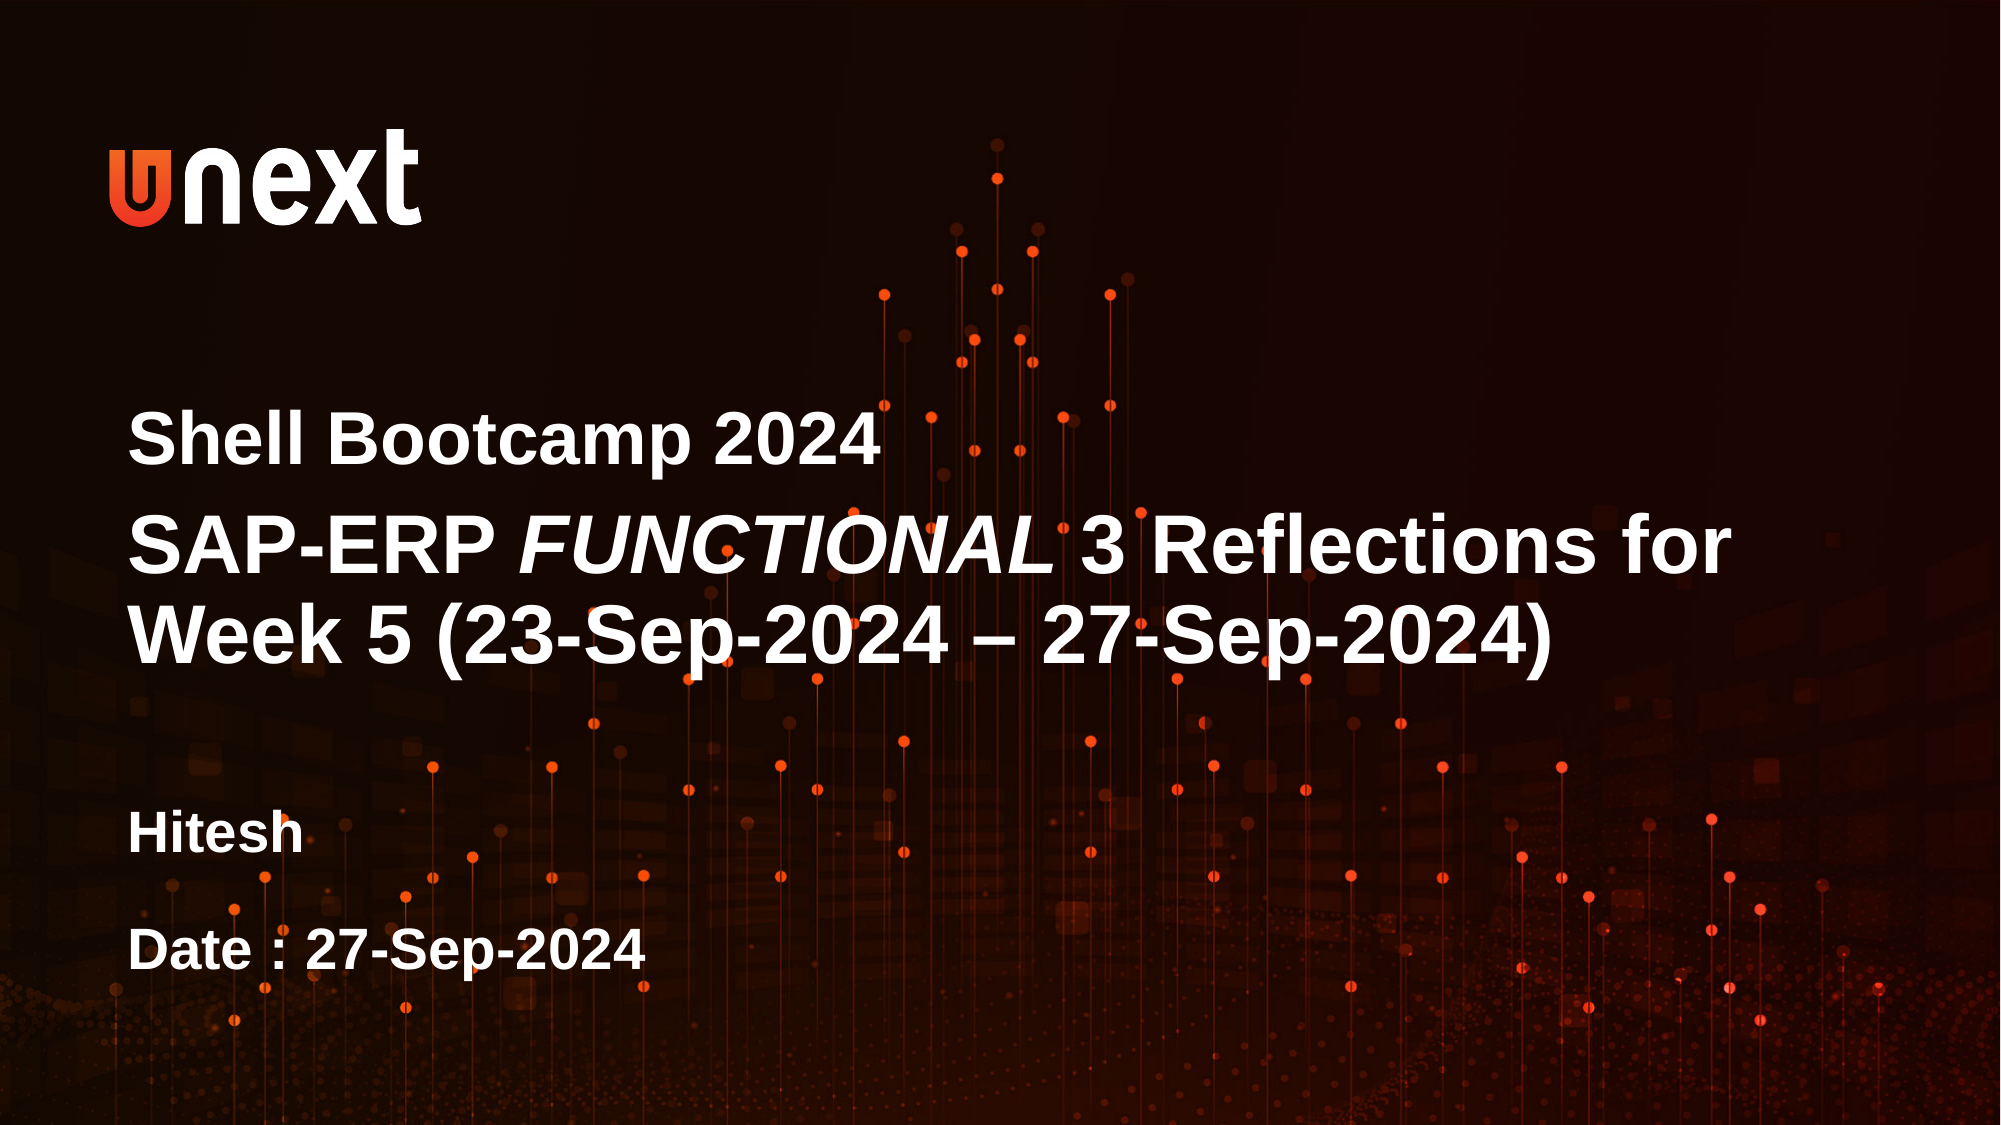

Shell Bootcamp 2024
SAP-ERP FUNCTIONAL 3 Reflections for Week 5 (23-Sep-2024 – 27-Sep-2024)
Hitesh
Date : 27-Sep-2024